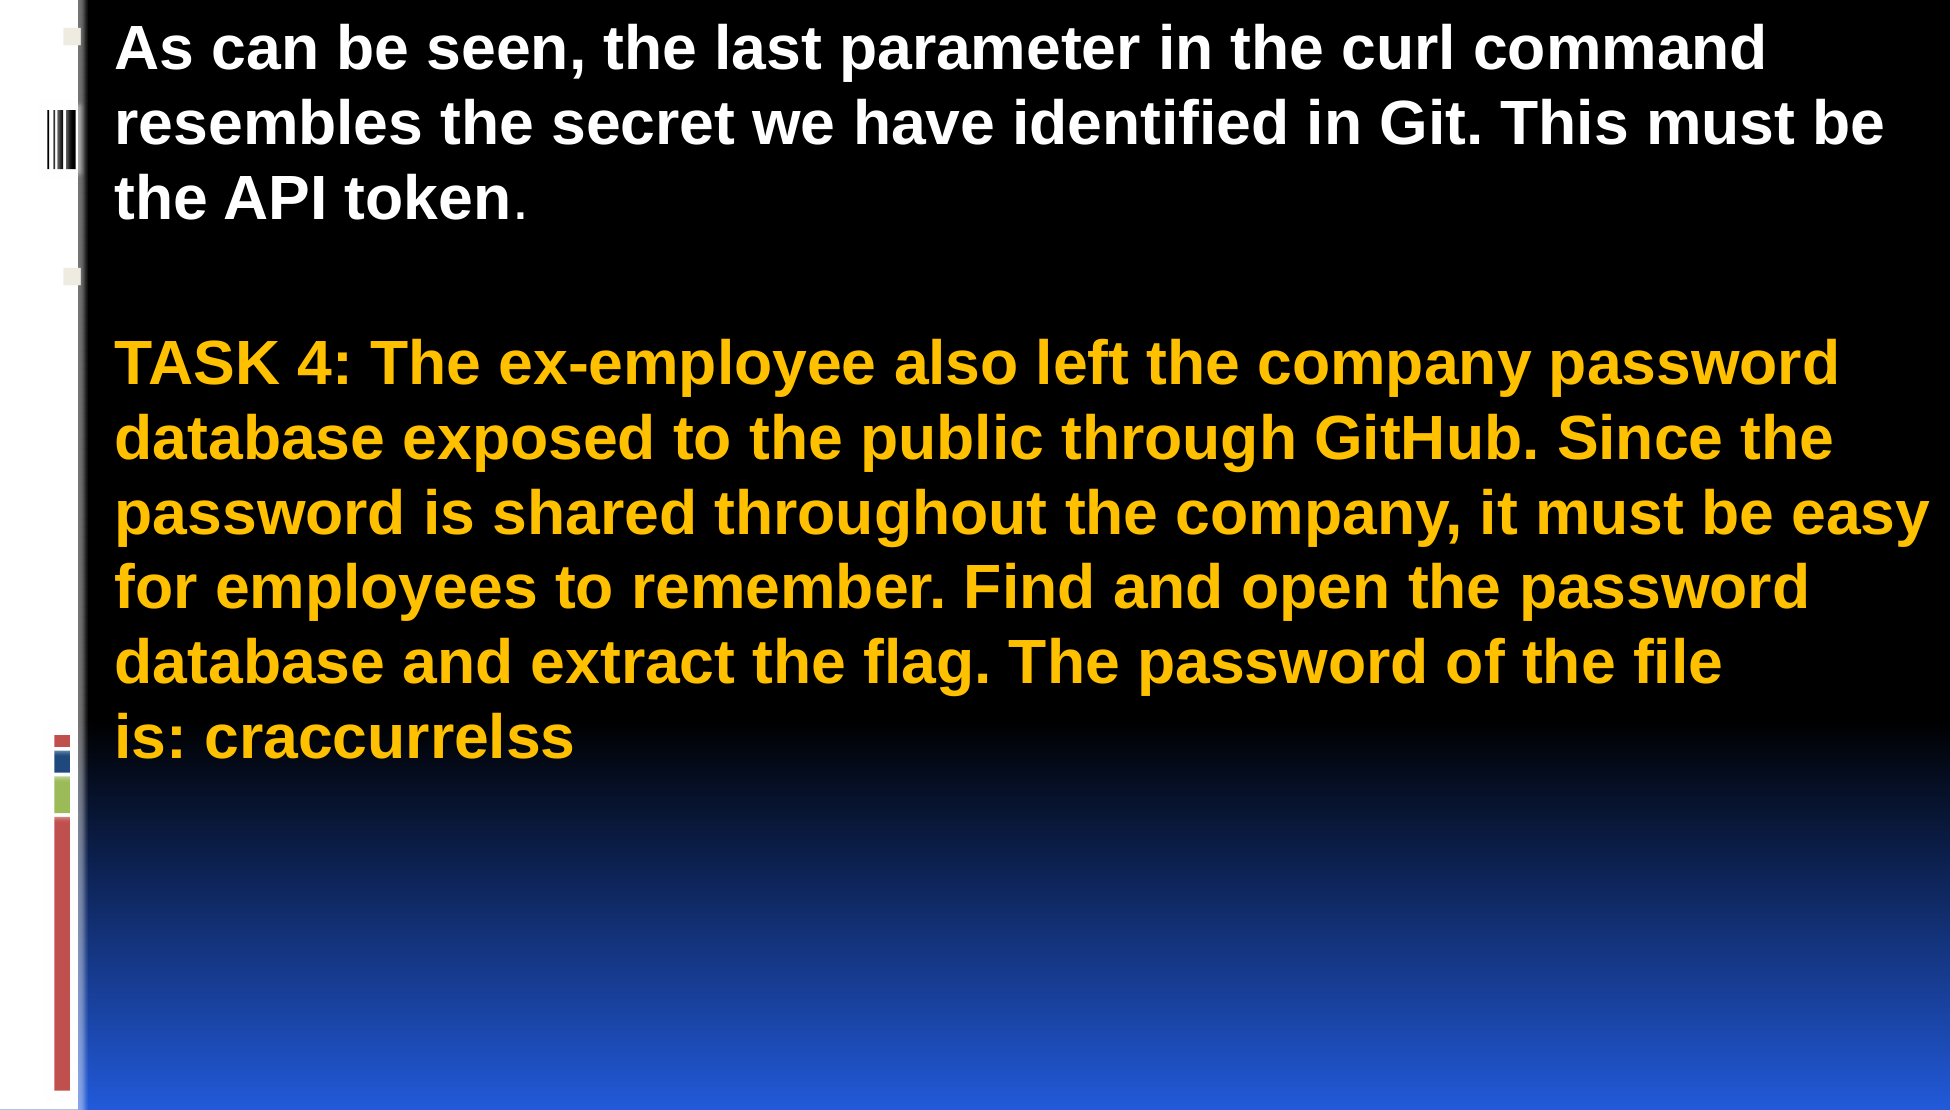

As can be seen, the last parameter in the curl command resembles the secret we have identified in Git. This must be the API token.
TASK 4: The ex-employee also left the company password database exposed to the public through GitHub. Since the password is shared throughout the company, it must be easy for employees to remember. Find and open the password database and extract the flag. The password of the file is: craccurrelss